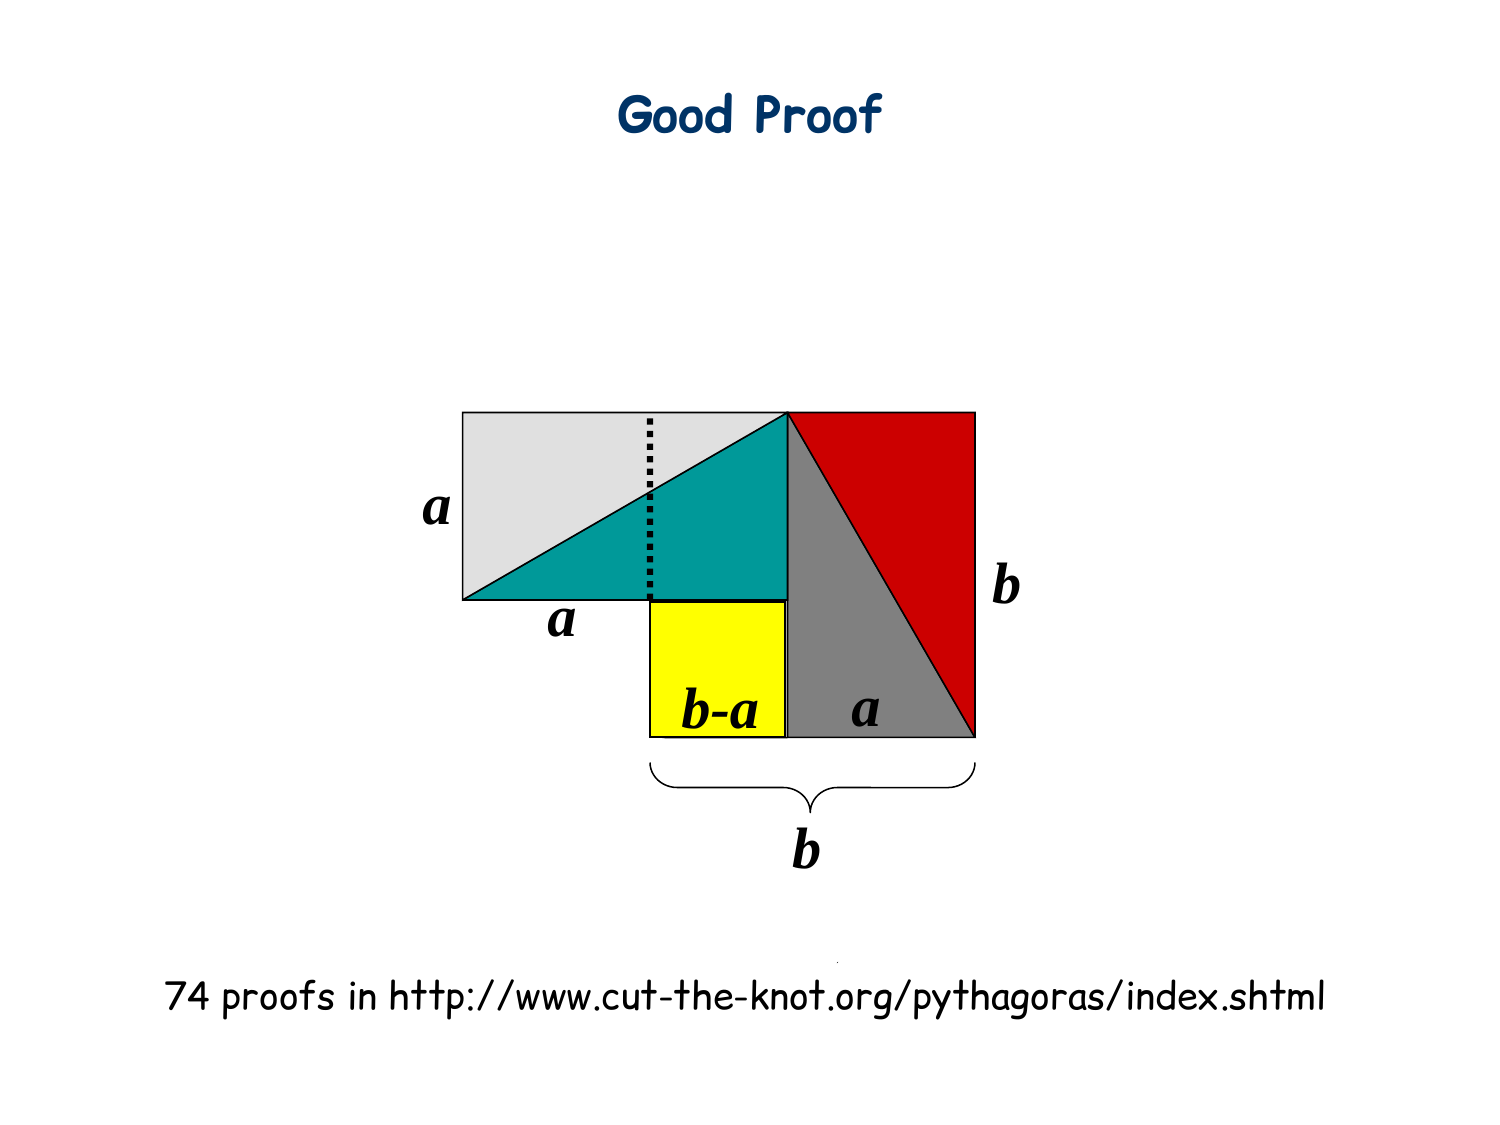

Good Proof

a
b
a

a
b-a

b

74 proofs in http://www.cut-the-knot.org/pythagoras/index.shtml